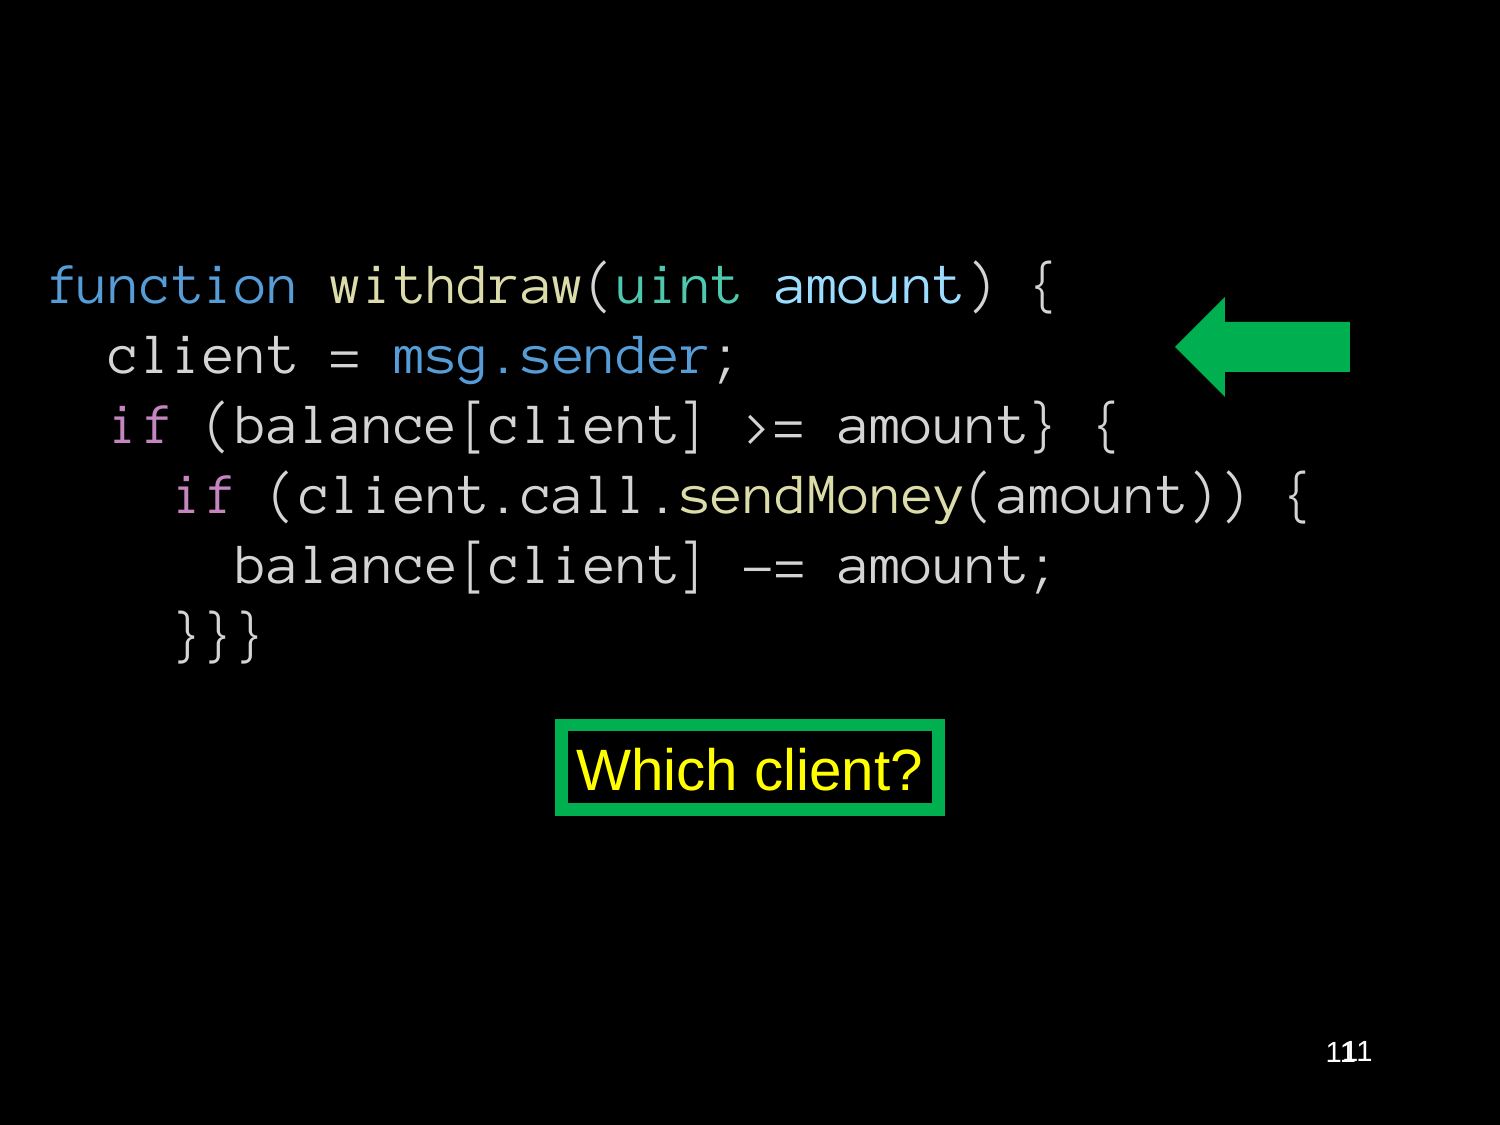

# Schematic DAO Code
function withdraw(uint amount) {
  client = msg.sender;
  if (balance[client] >= amount} {
    if (client.call.sendMoney(amount)) {
      balance[client] -= amount;
    }}}

Which client?
11
11